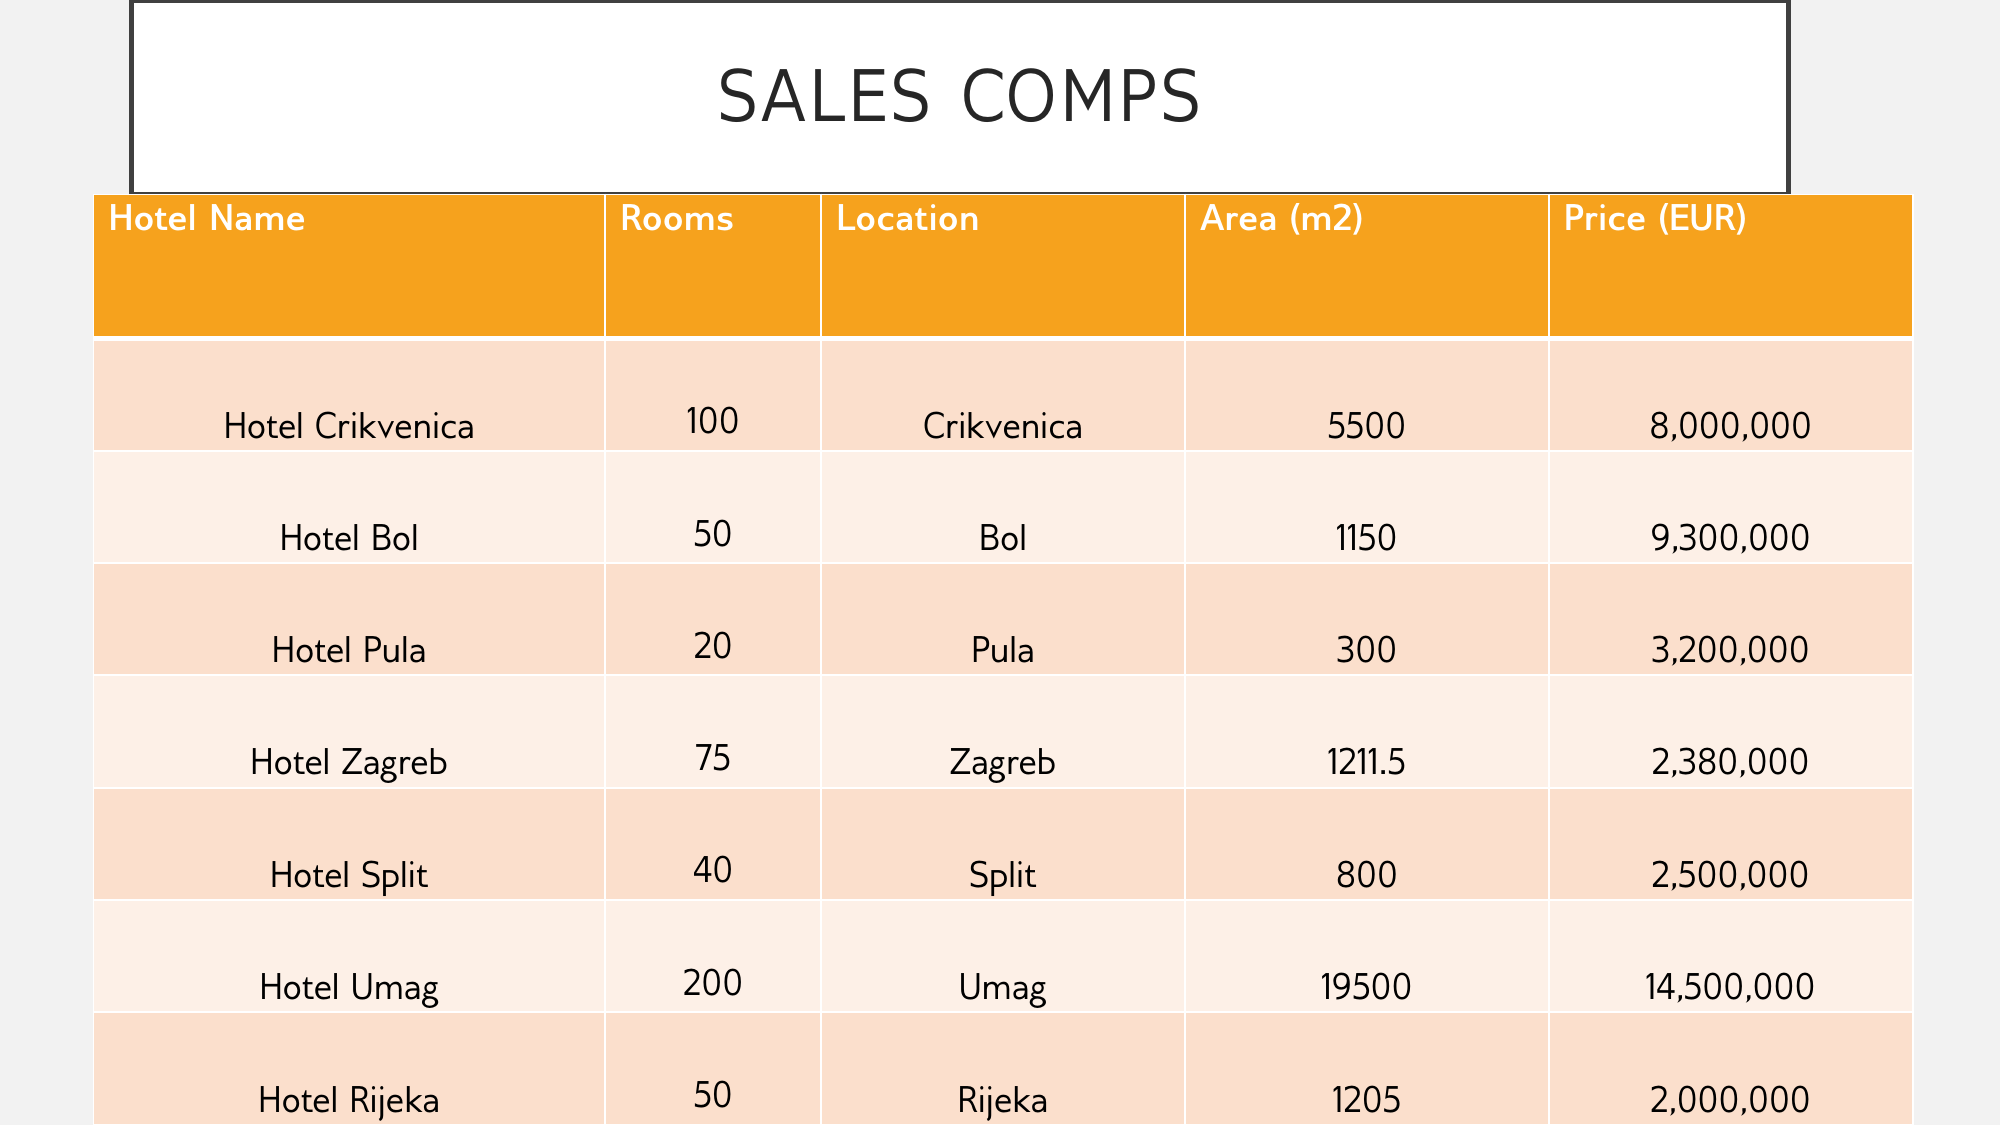

# Sales Comps
| Hotel Name | Rooms | Location | Area (m2) | Price (EUR) |
| --- | --- | --- | --- | --- |
| Hotel Crikvenica | 100 | Crikvenica | 5500 | 8,000,000 |
| Hotel Bol | 50 | Bol | 1150 | 9,300,000 |
| Hotel Pula | 20 | Pula | 300 | 3,200,000 |
| Hotel Zagreb | 75 | Zagreb | 1211.5 | 2,380,000 |
| Hotel Split | 40 | Split | 800 | 2,500,000 |
| Hotel Umag | 200 | Umag | 19500 | 14,500,000 |
| Hotel Rijeka | 50 | Rijeka | 1205 | 2,000,000 |